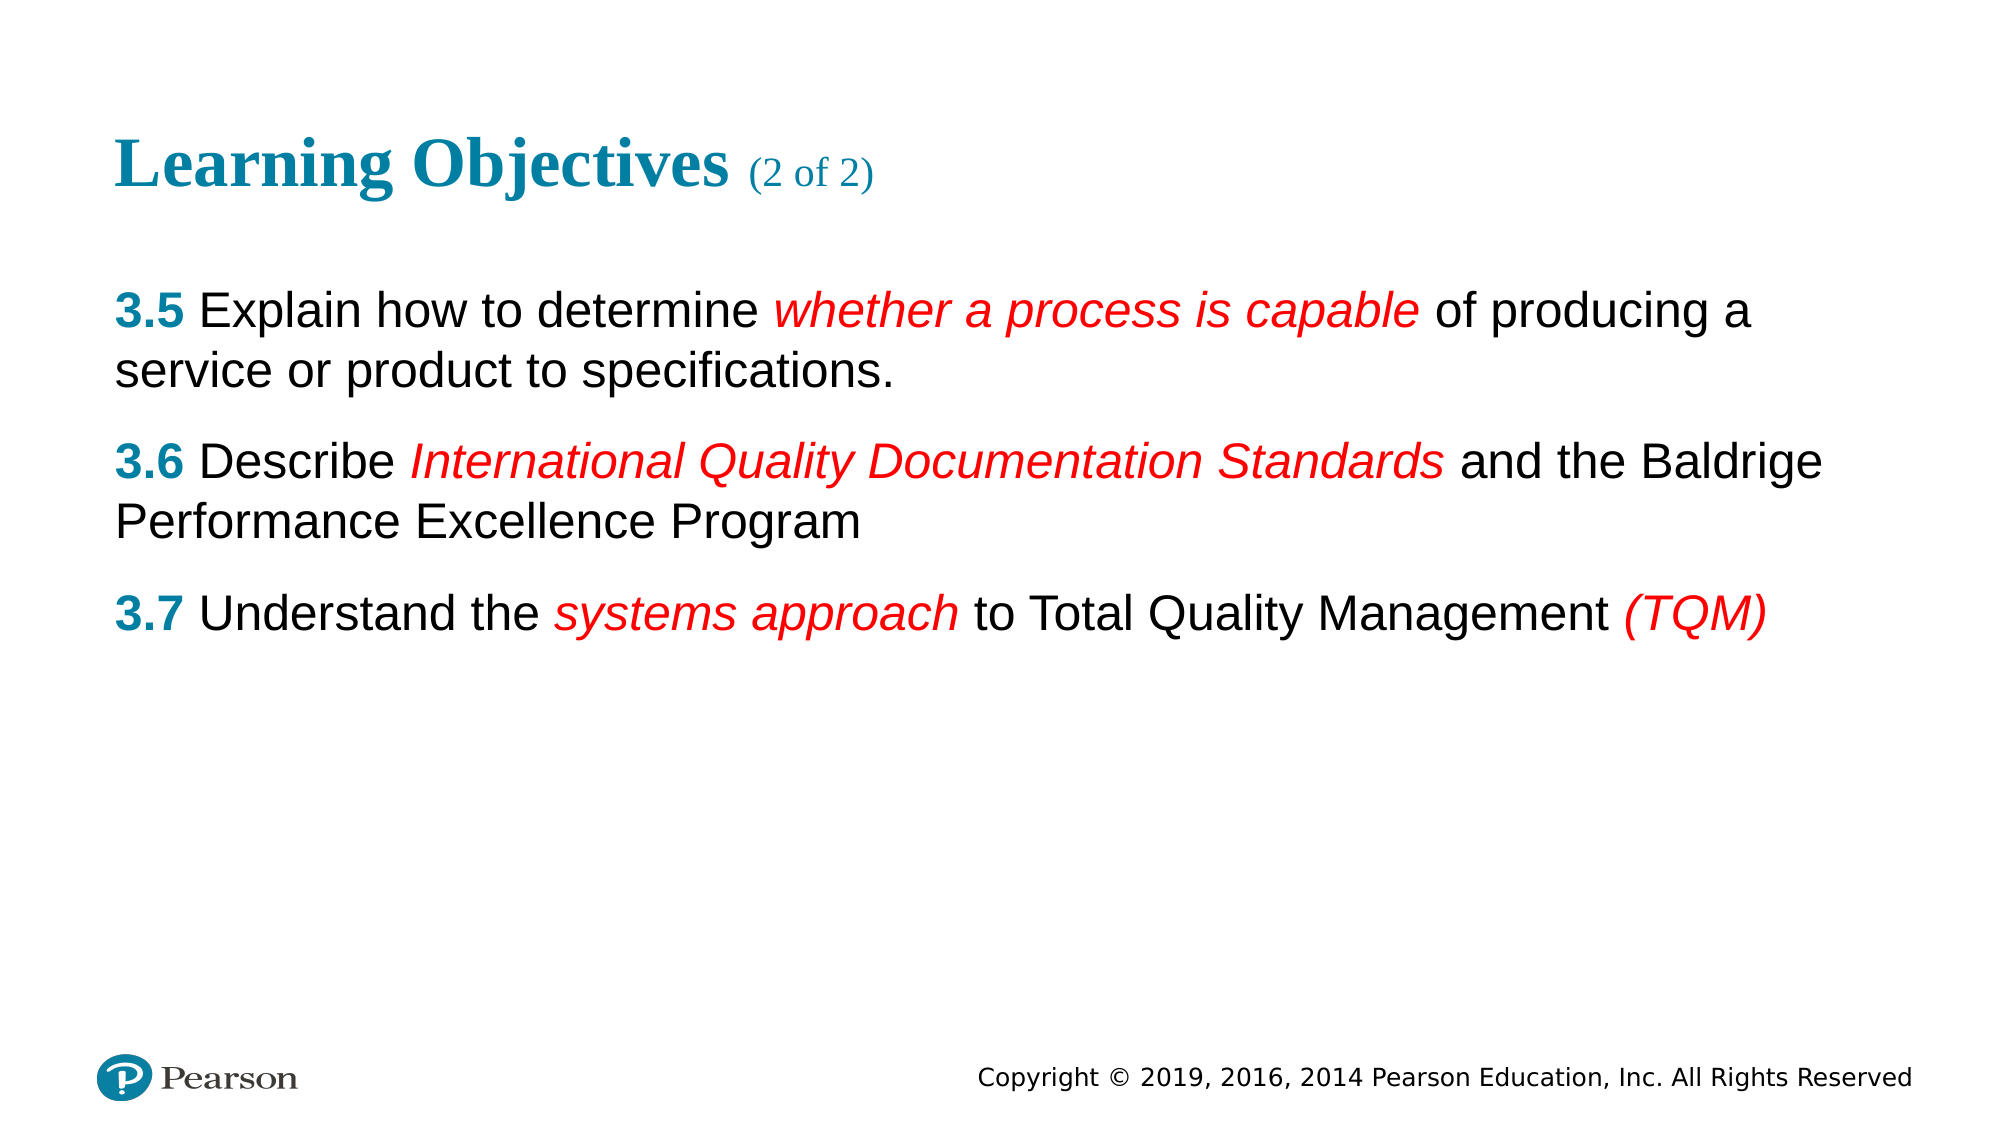

# Learning Objectives (2 of 2)
3.5 Explain how to determine whether a process is capable of producing a service or product to specifications.
3.6 Describe International Quality Documentation Standards and the Baldrige Performance Excellence Program
3.7 Understand the systems approach to Total Quality Management (TQM)